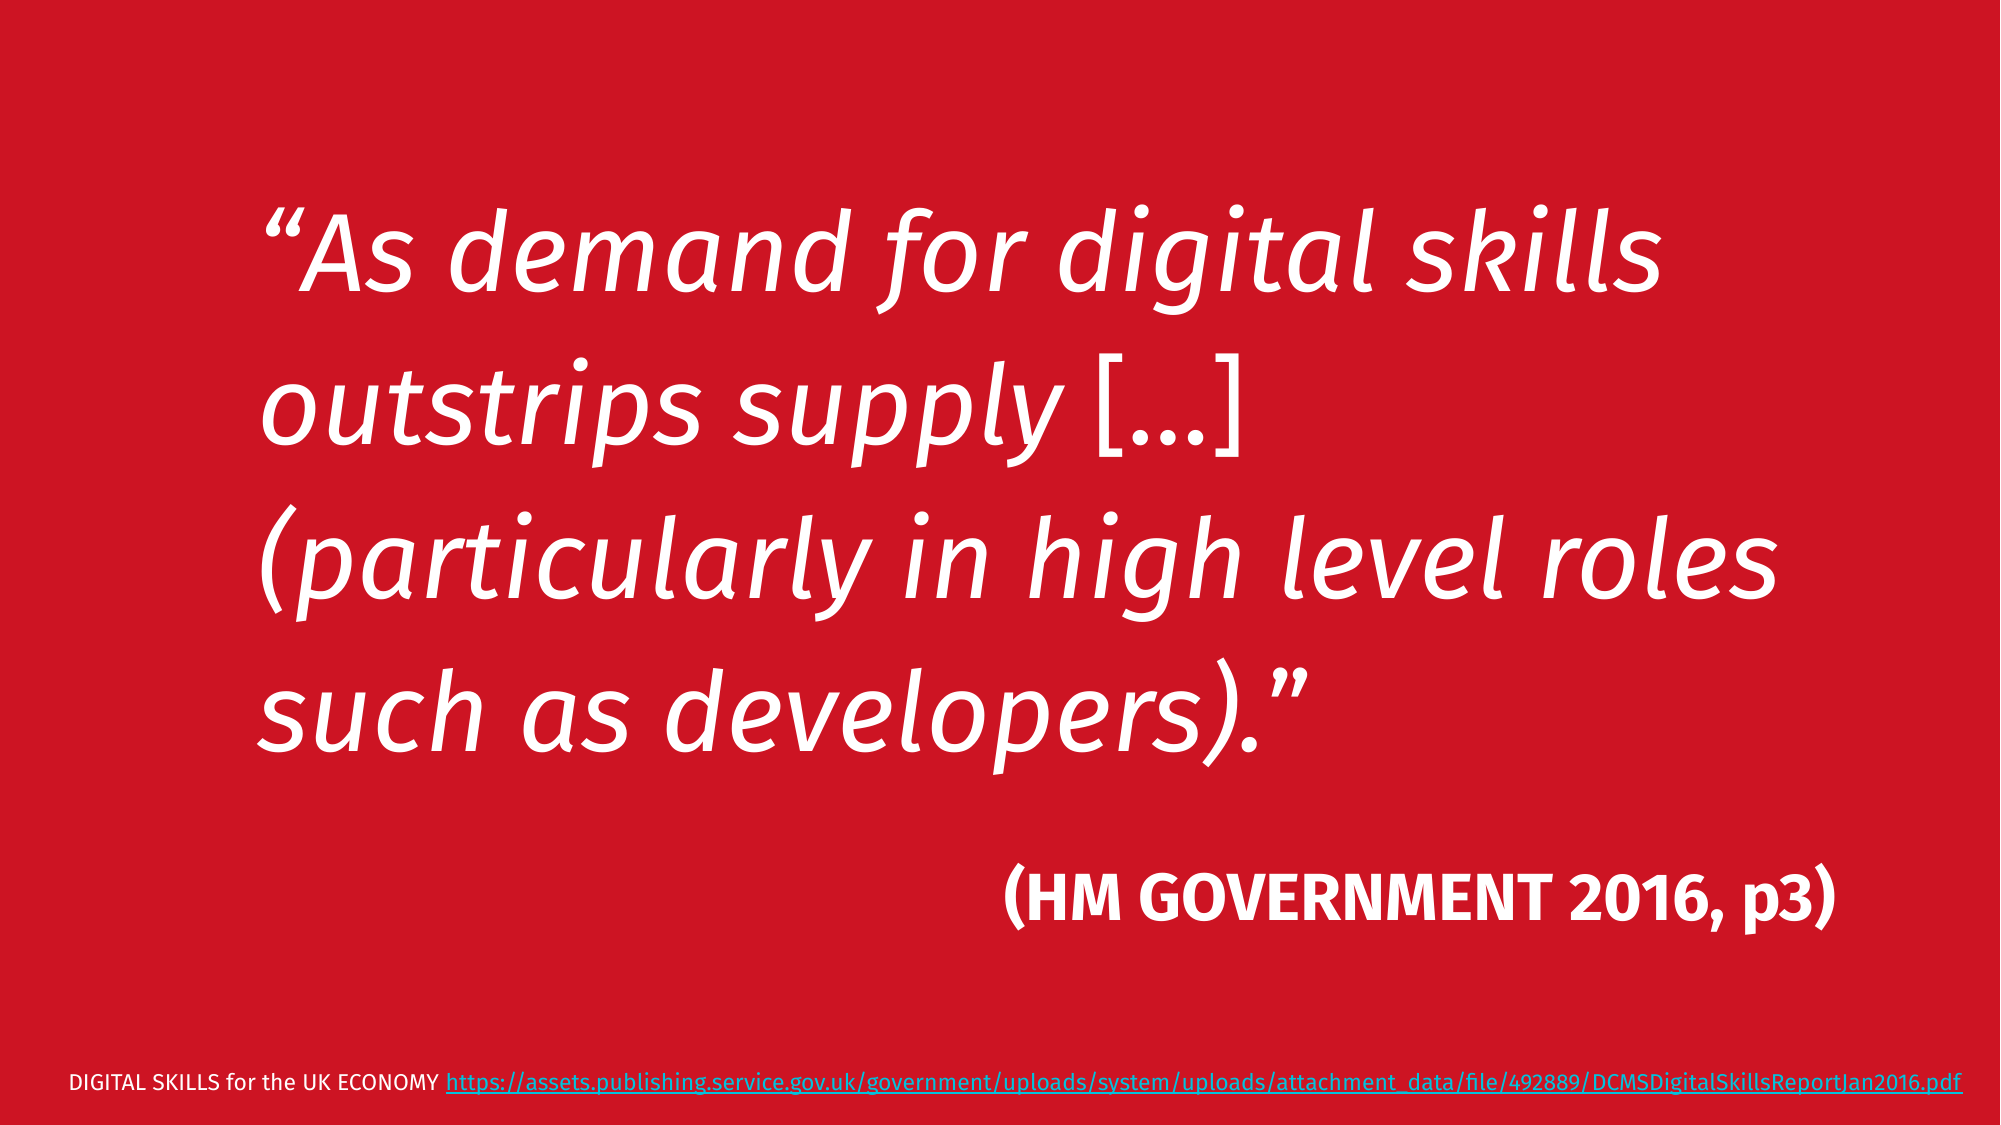

“As demand for digital skills outstrips supply […] (particularly in high level roles such as developers).”
(HM GOVERNMENT 2016, p3)
DIGITAL SKILLS for the UK ECONOMY https://assets.publishing.service.gov.uk/government/uploads/system/uploads/attachment_data/file/492889/DCMSDigitalSkillsReportJan2016.pdf